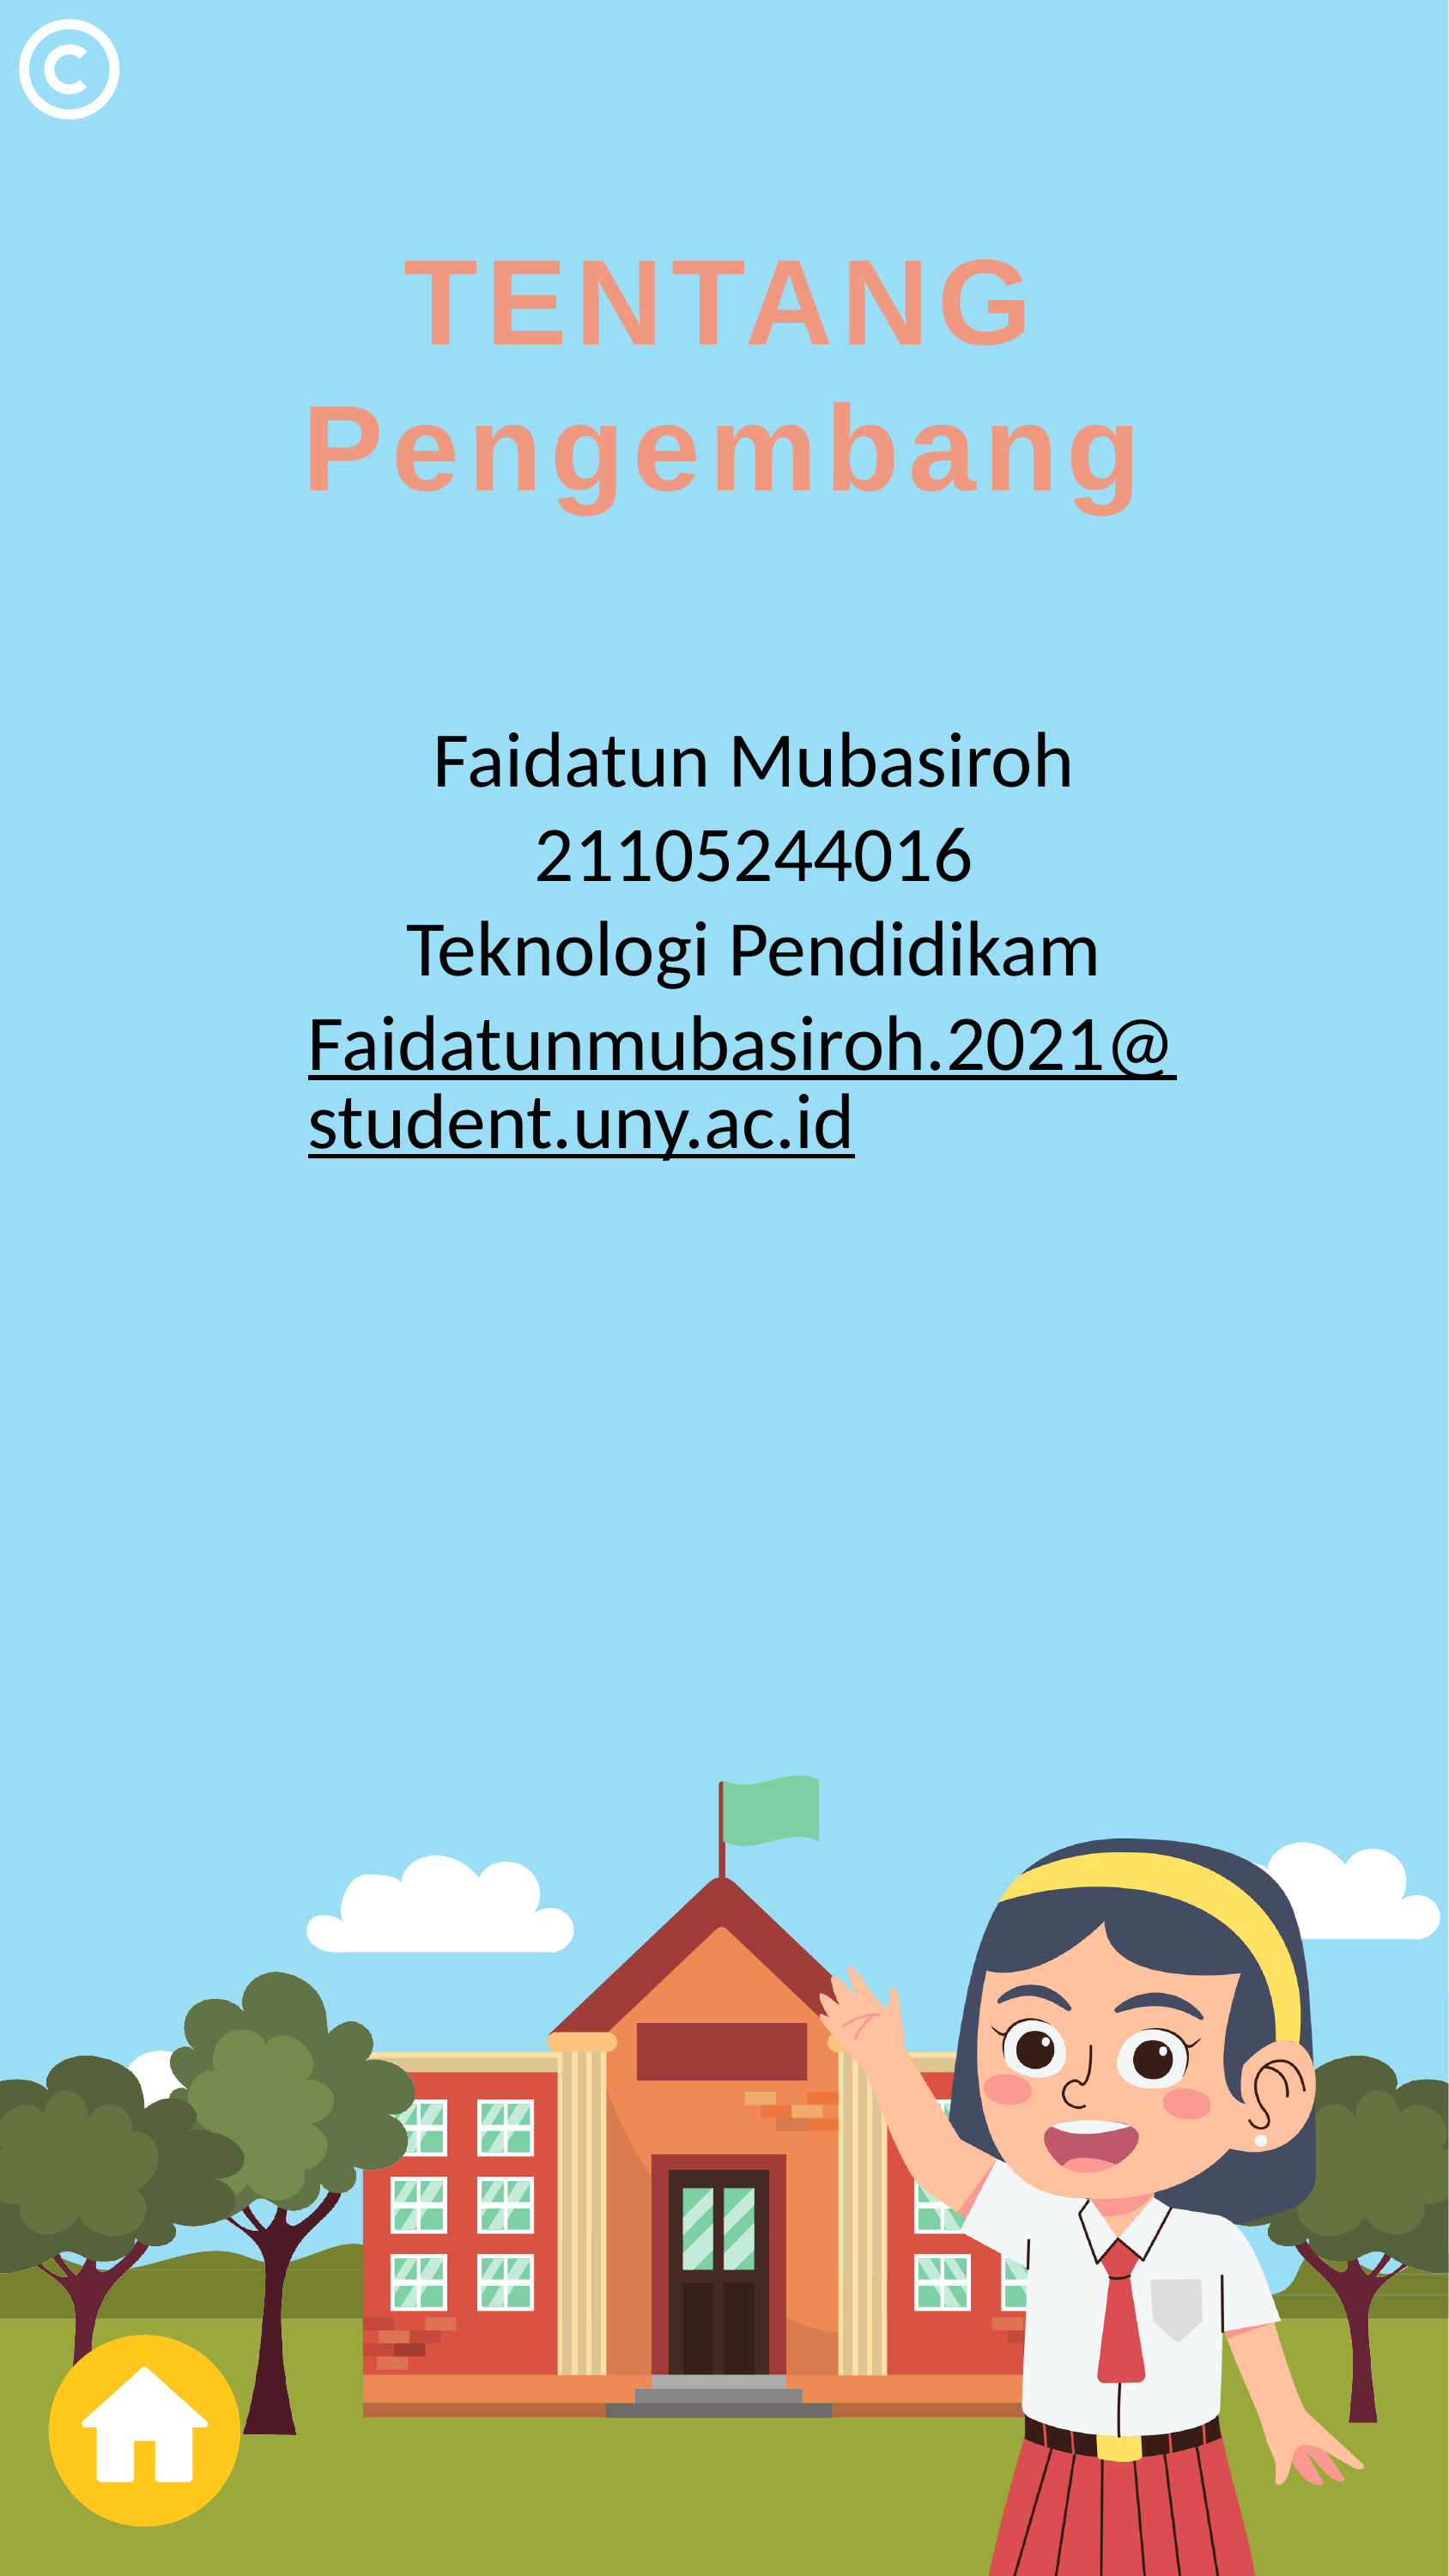

# TENTANG Pengembang
Faidatun Mubasiroh
21105244016
Teknologi Pendidikam
Faidatunmubasiroh.2021@student.uny.ac.id